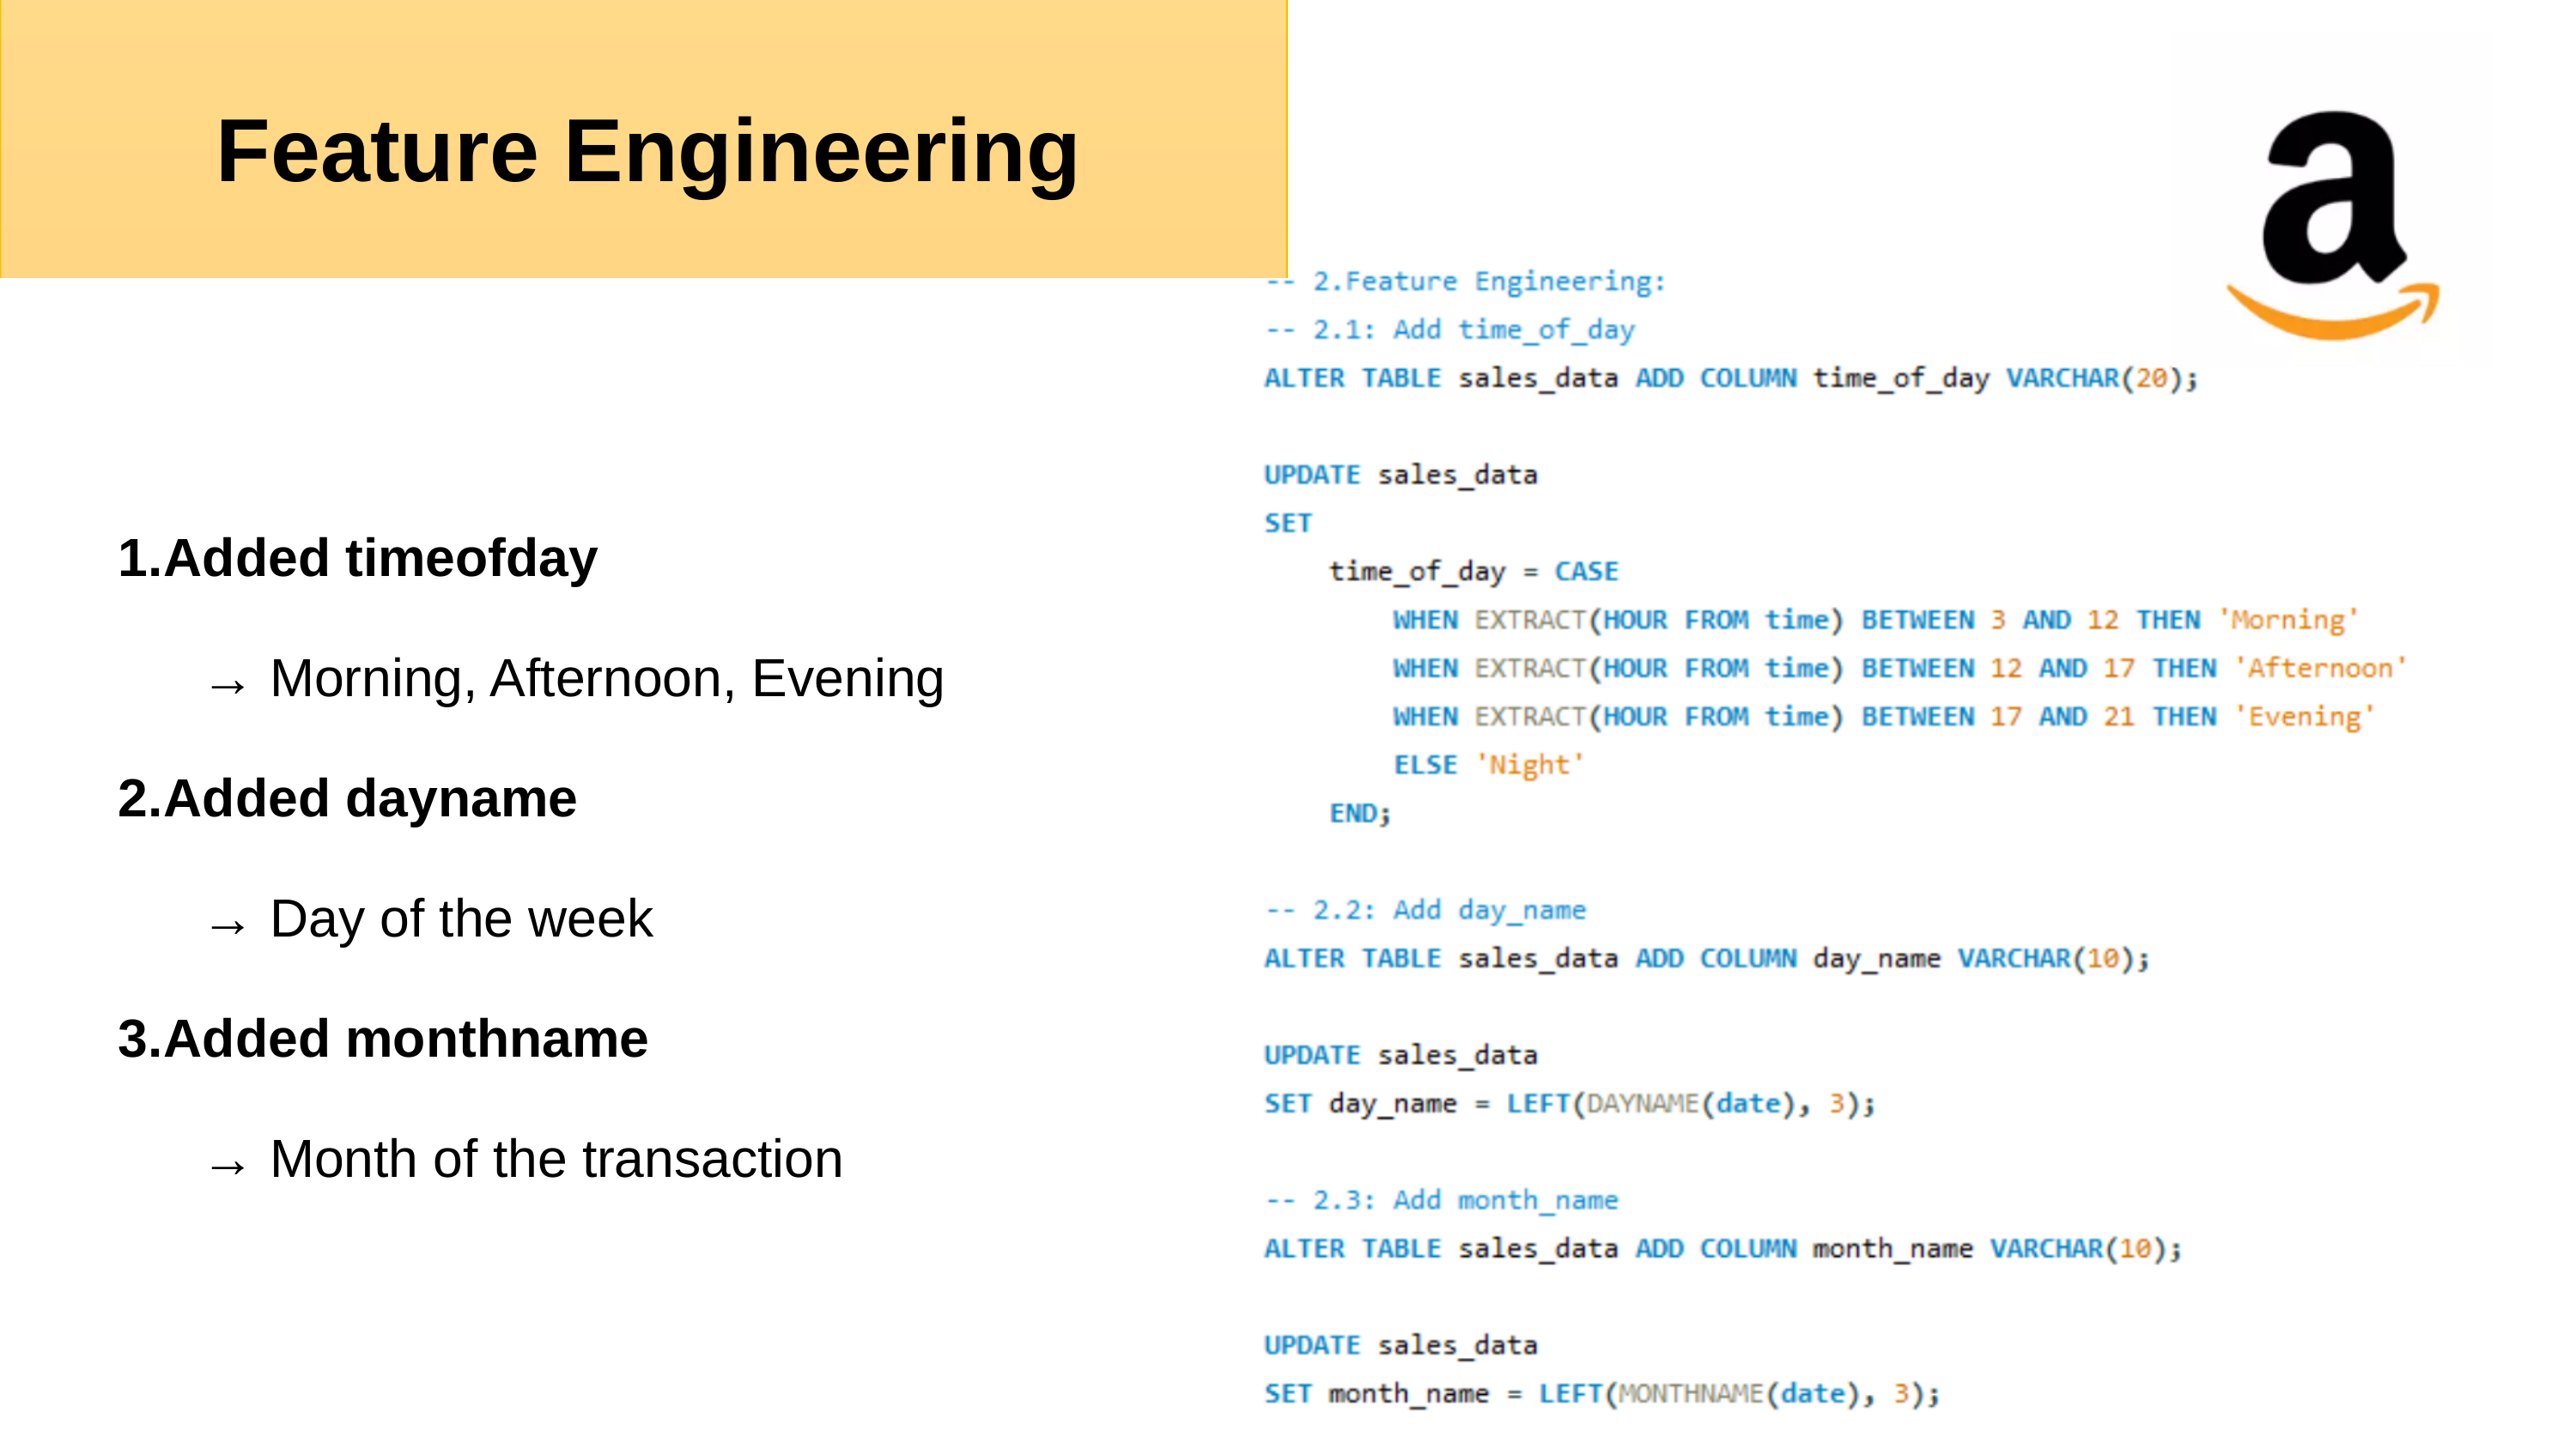

Feature Engineering

Added timeofday
	→ Morning, Afternoon, Evening
Added dayname
	→ Day of the week
Added monthname
	→ Month of the transaction